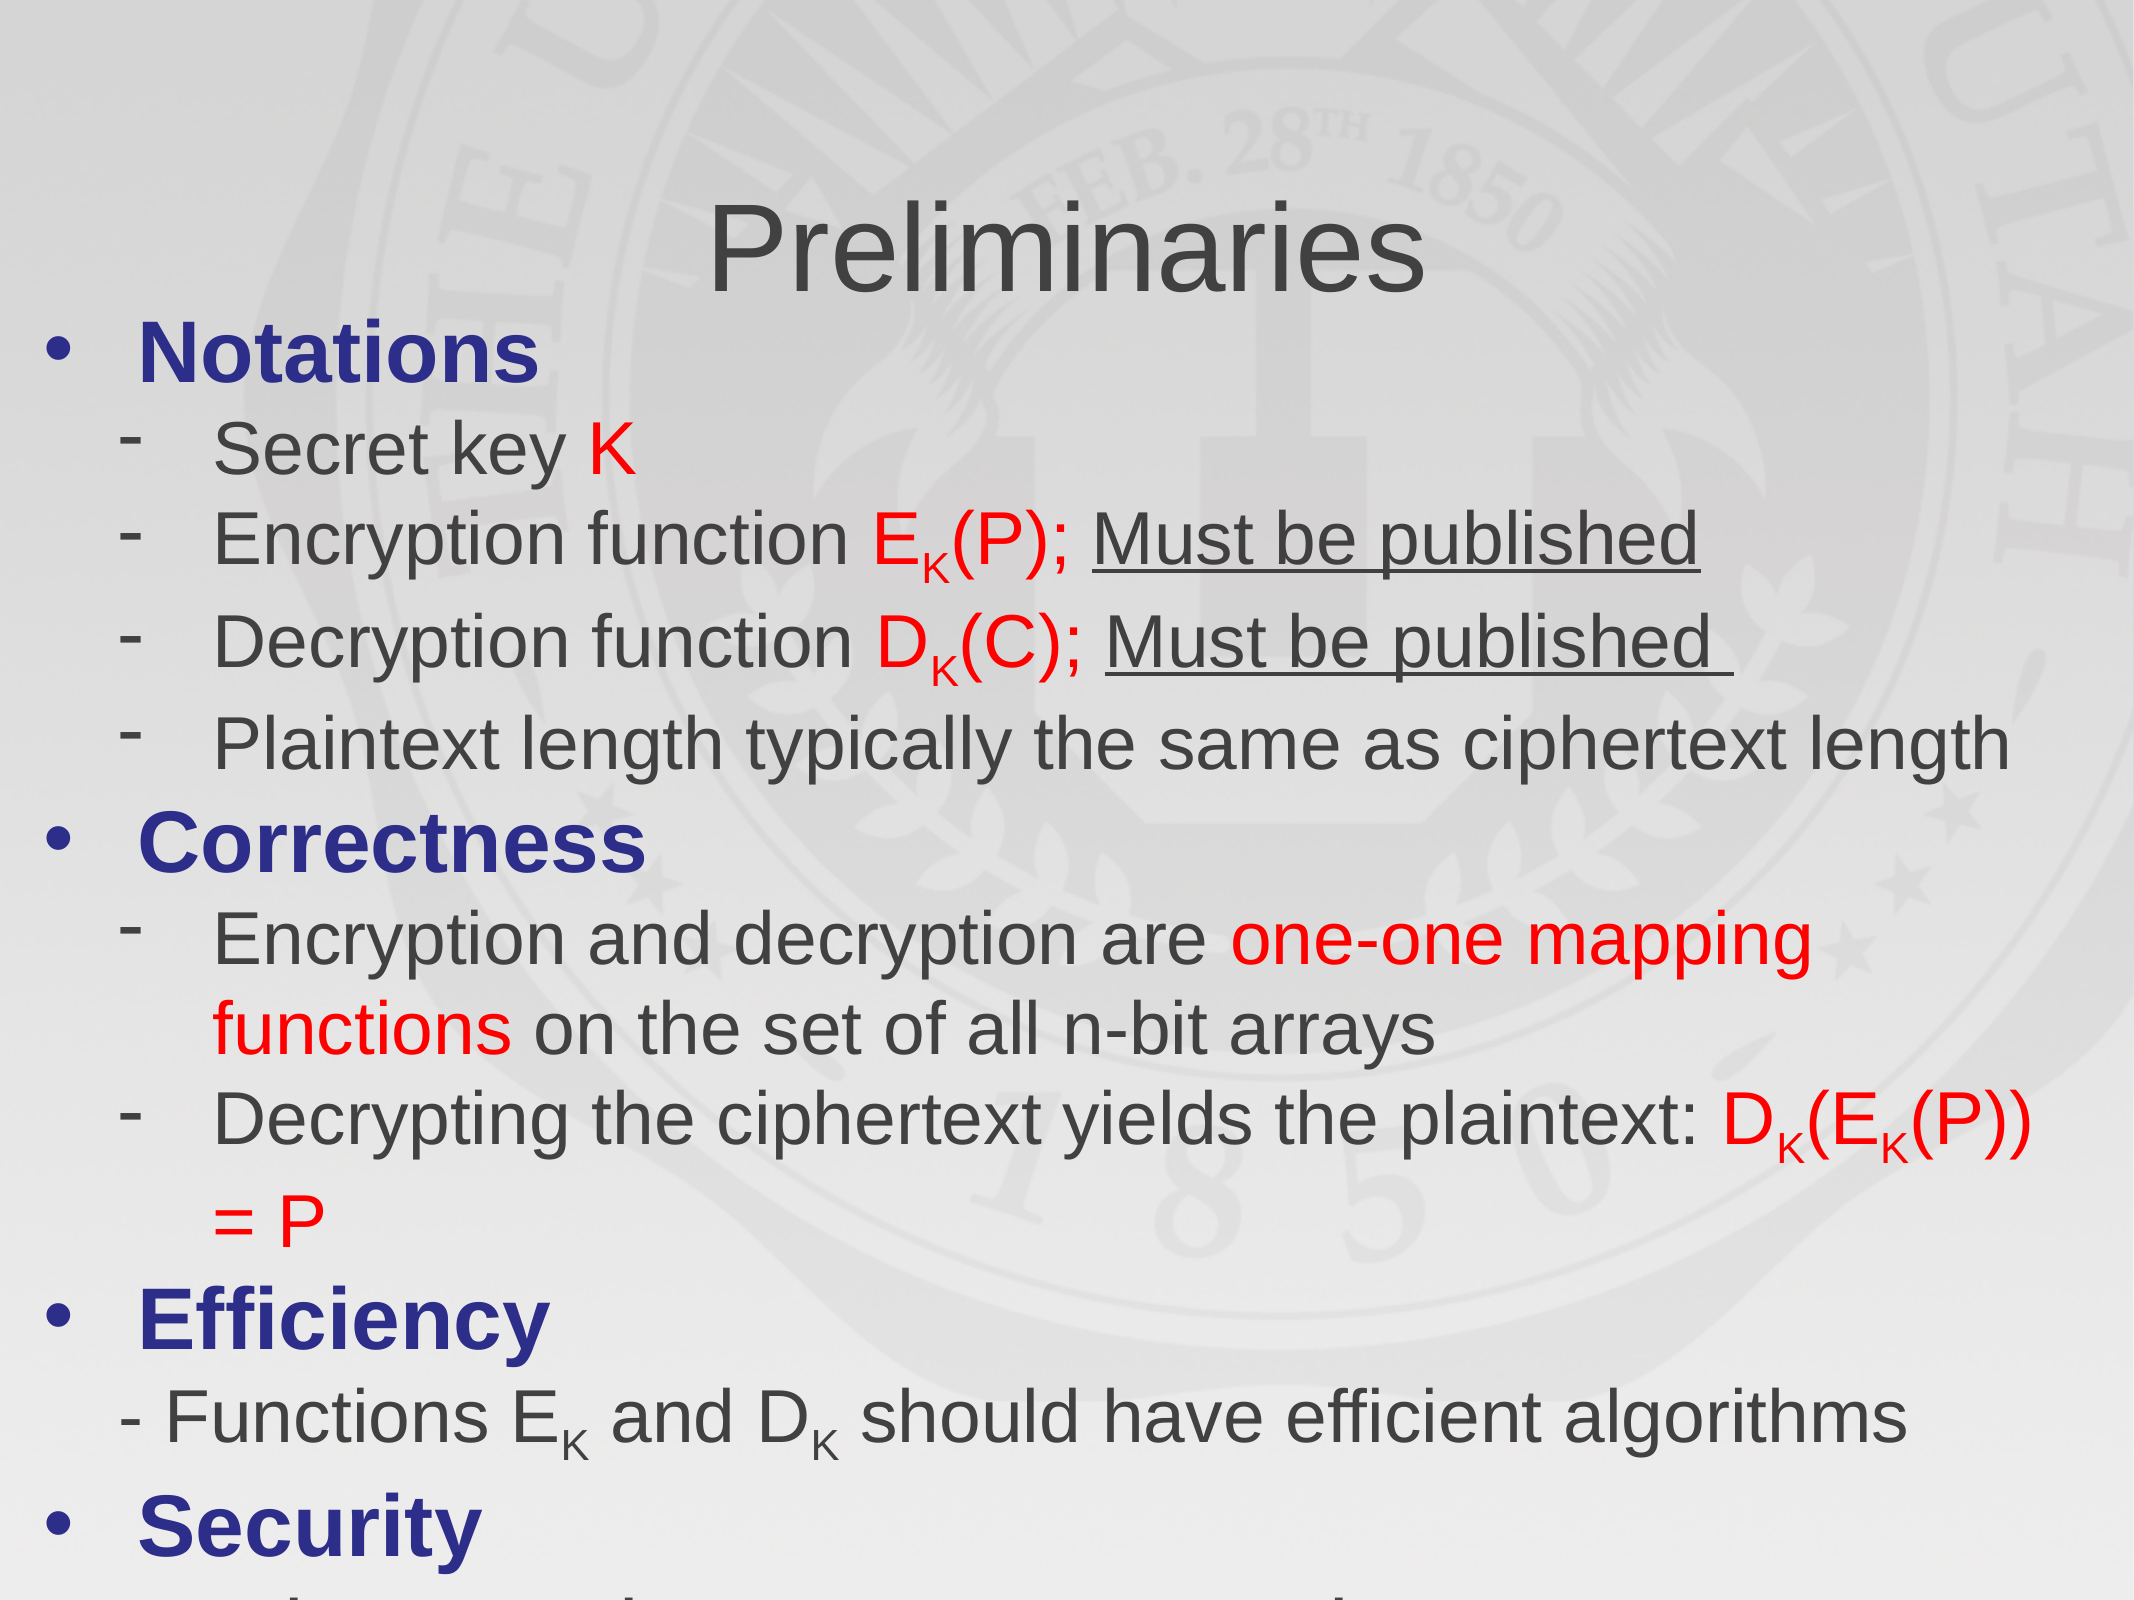

# Preliminaries
Notations
Secret key K
Encryption function EK(P); Must be published
Decryption function DK(C); Must be published
Plaintext length typically the same as ciphertext length
Correctness
Encryption and decryption are one-one mapping functions on the set of all n-bit arrays
Decrypting the ciphertext yields the plaintext: DK(EK(P)) = P
Efficiency
- Functions EK and DK should have efficient algorithms
Security
- Robust against common attacks